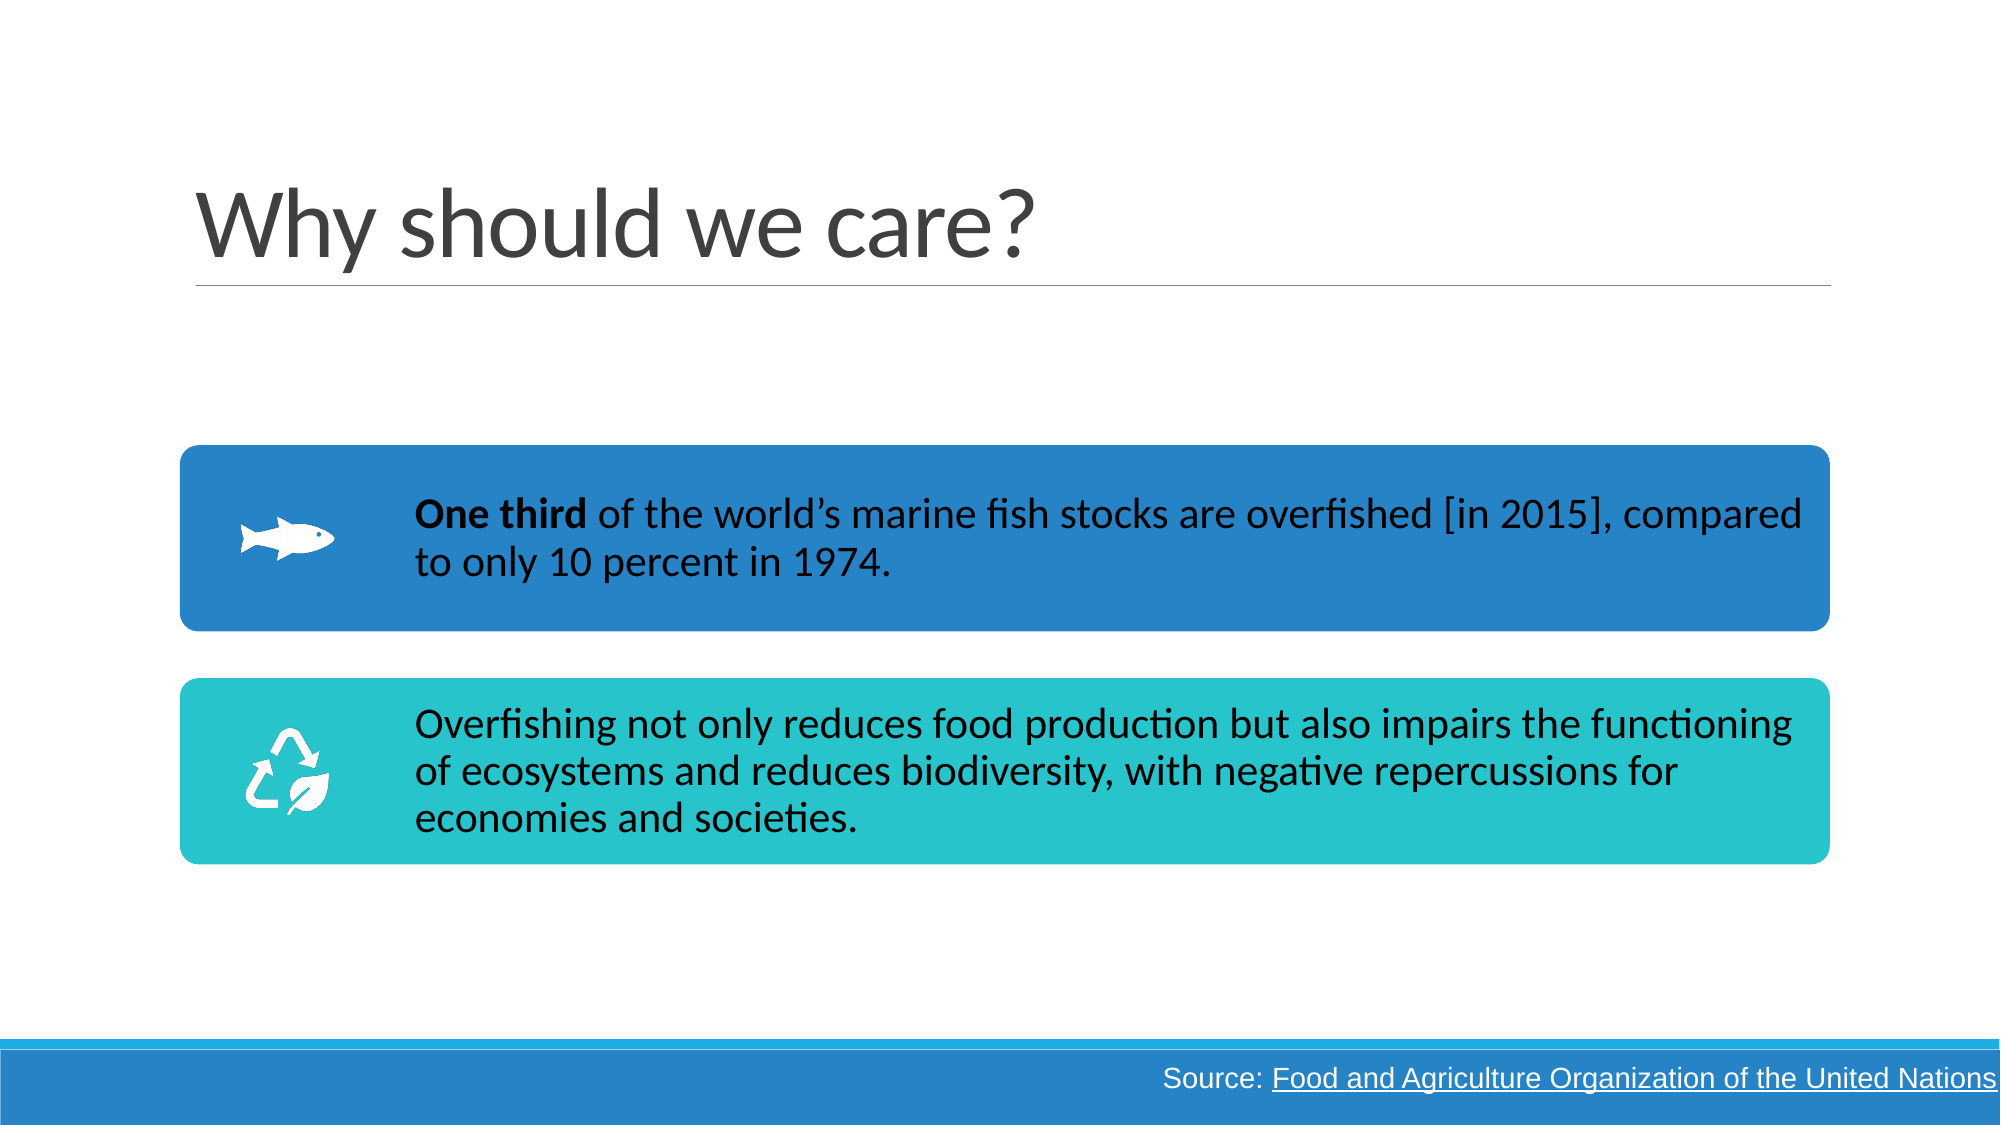

# Why should we care?
One third of the world’s marine fish stocks are overfished [in 2015], compared to only 10 percent in 1974.
Overfishing not only reduces food production but also impairs the functioning of ecosystems and reduces biodiversity, with negative repercussions for economies and societies.
Source: Food and Agriculture Organization of the United Nations